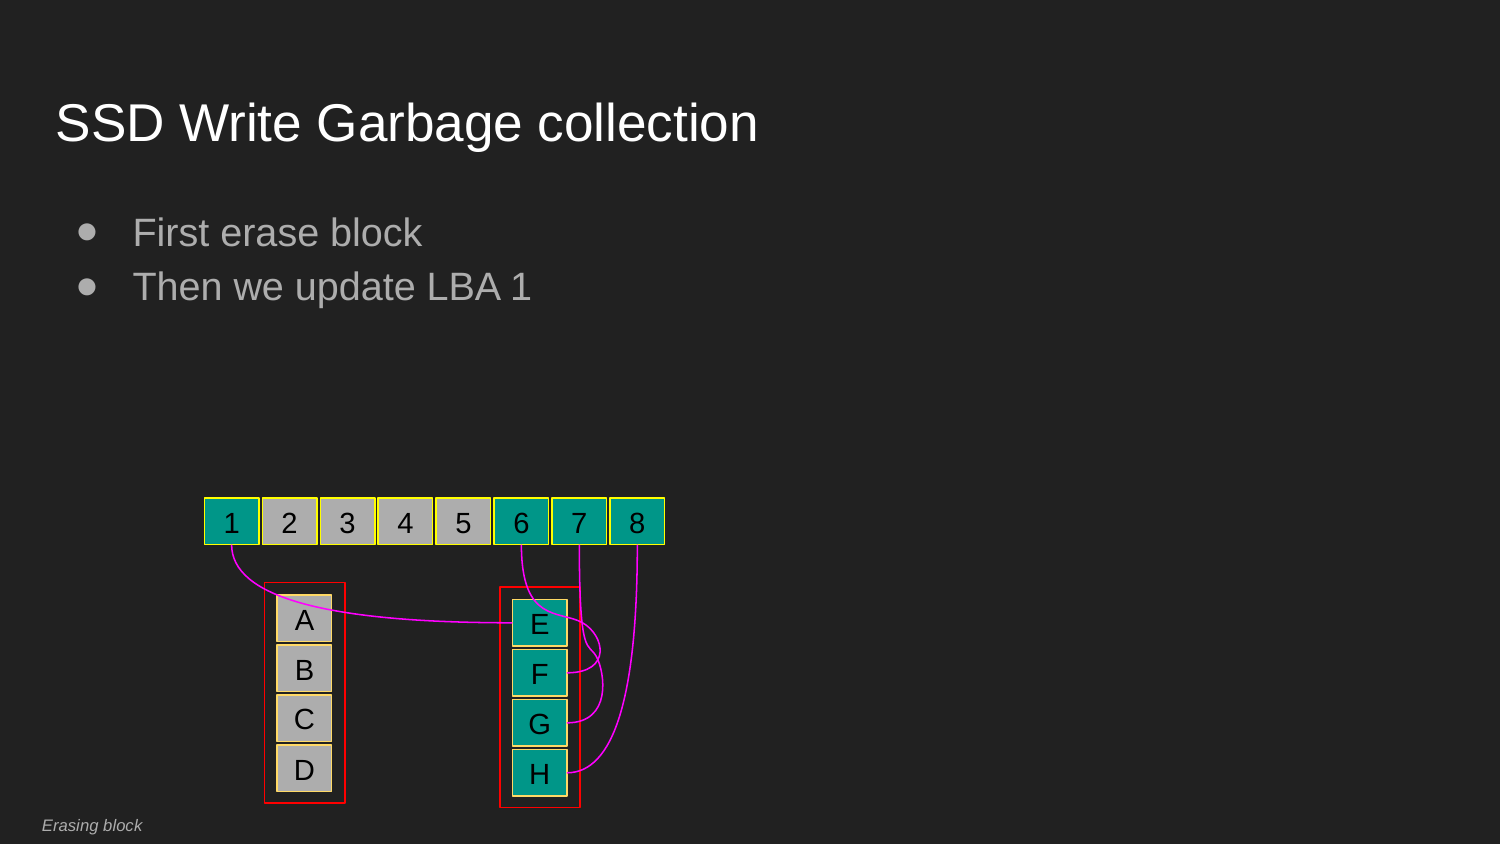

# SSD Write Garbage collection
First erase block
Then we update LBA 1
1
2
3
4
5
6
7
8

A
E
B
F
C
G
D
H
Erasing block